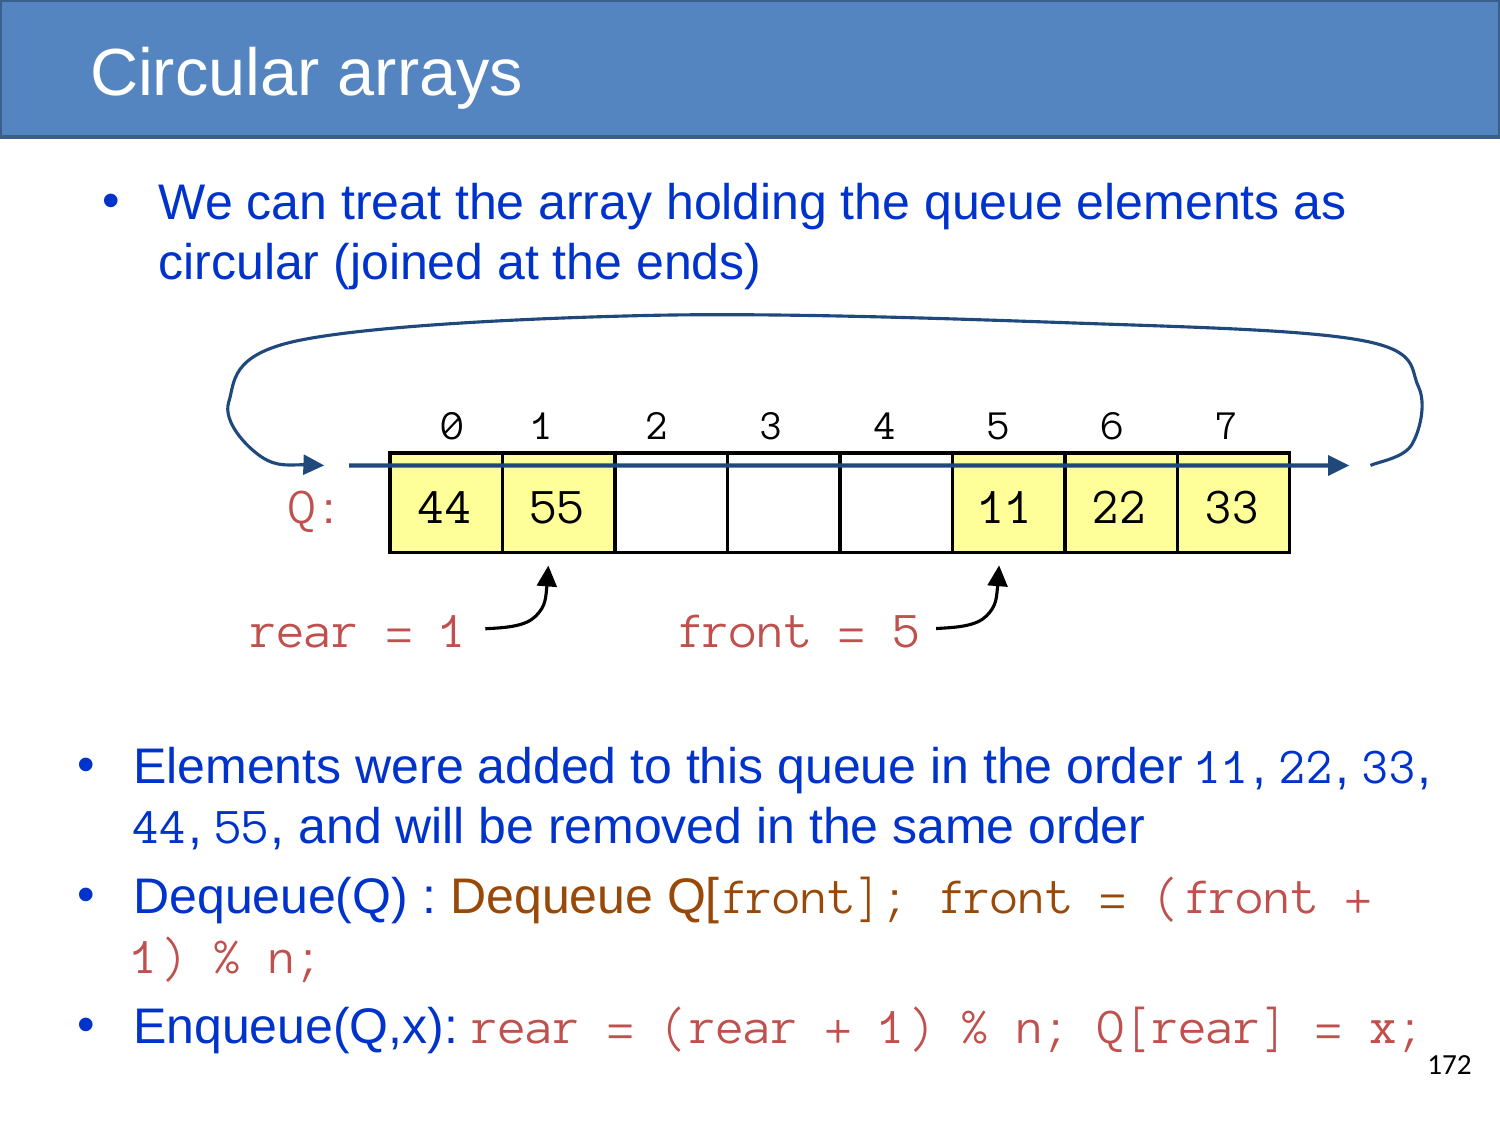

# Circular arrays
We can treat the array holding the queue elements as circular (joined at the ends)

0   1    2    3    4    5    6    7
44
55

11
22
33

Q:

front = 5

rear = 1
Elements were added to this queue in the order 11, 22, 33, 44, 55, and will be removed in the same order
Dequeue(Q) : Dequeue Q[front]; front = (front + 1) % n;
Enqueue(Q,x): rear = (rear + 1) % n; Q[rear] = x;
172